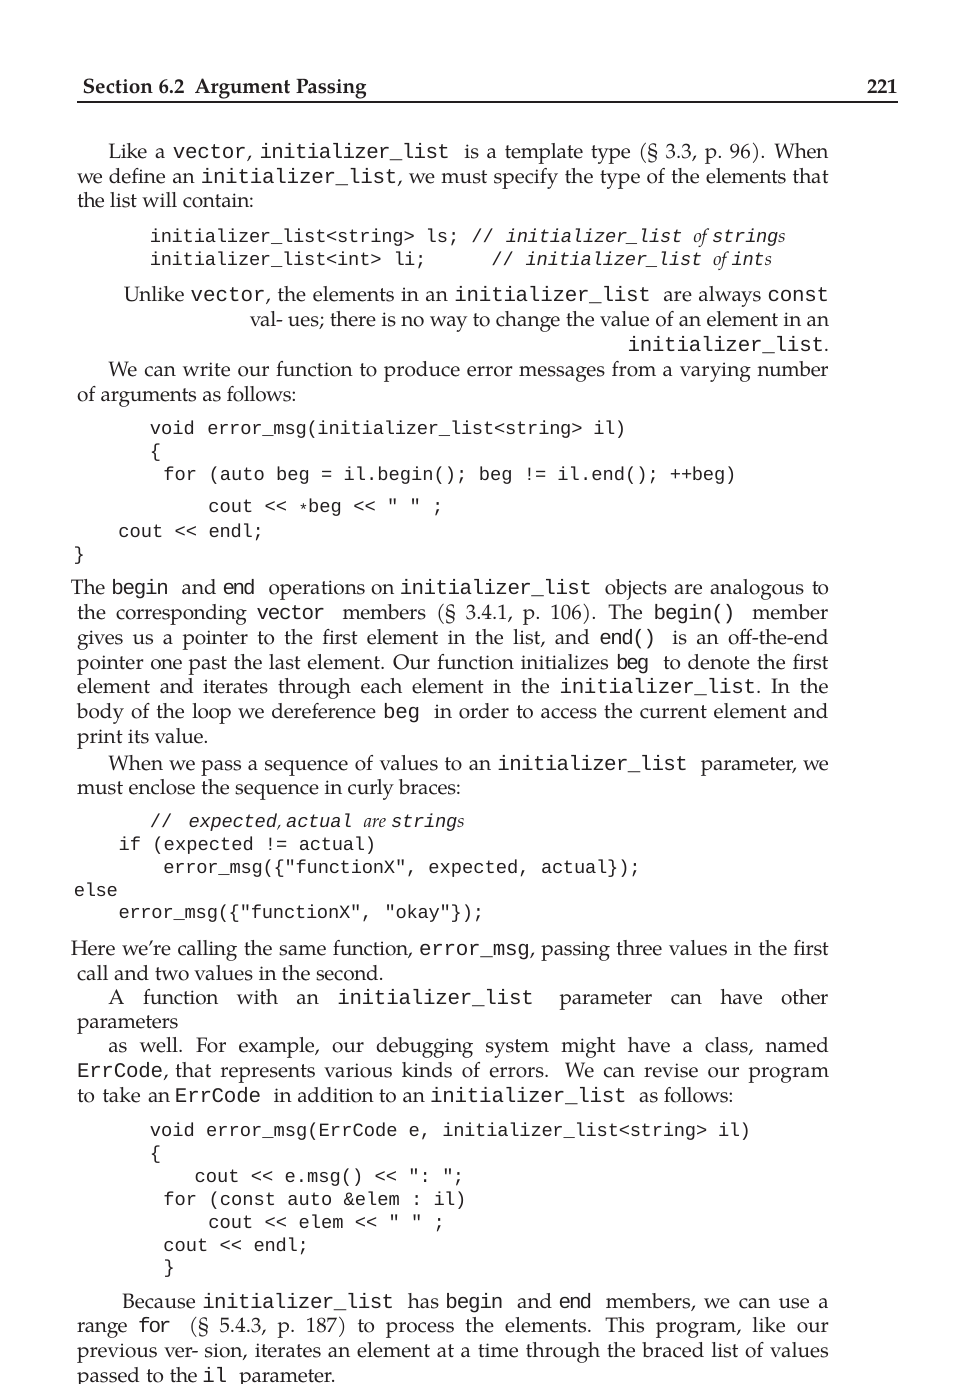

Section 6.2 Argument Passing
221

Like a vector, initializer_list is a template type (§ 3.3, p. 96). When we define an initializer_list, we must specify the type of the elements that the list will contain:
initializer_list<string> ls; // initializer_list of strings
initializer_list<int> li;	// initializer_list of ints
Unlike vector, the elements in an initializer_list are always const val- ues; there is no way to change the value of an element in an initializer_list.
We can write our function to produce error messages from a varying number of arguments as follows:
void error_msg(initializer_list<string> il)
{
for (auto beg = il.begin(); beg != il.end(); ++beg) cout << *beg << " " ;
cout << endl;
}
The begin and end operations on initializer_list objects are analogous to the corresponding vector members (§ 3.4.1, p. 106). The begin() member gives us a pointer to the first element in the list, and end() is an off-the-end pointer one past the last element. Our function initializes beg to denote the first element and iterates through each element in the initializer_list. In the body of the loop we dereference beg in order to access the current element and print its value.
When we pass a sequence of values to an initializer_list parameter, we must enclose the sequence in curly braces:
// expected, actual are strings
if (expected != actual)  error_msg({"functionX", expected, actual});
else
error_msg({"functionX", "okay"});
Here we’re calling the same function, error_msg, passing three values in the first call and two values in the second.
A function with an initializer_list parameter can have other parameters
as well. For example, our debugging system might have a class, named ErrCode, that represents various kinds of errors. We can revise our program to take an ErrCode in addition to an initializer_list as follows:
void error_msg(ErrCode e, initializer_list<string> il)
{
cout << e.msg() << ": "; for (const auto &elem : il)
cout << elem << " " ; cout << endl;
}
Because initializer_list has begin and end members, we can use a range for (§ 5.4.3, p. 187) to process the elements. This program, like our previous ver- sion, iterates an element at a time through the braced list of values passed to the il parameter.